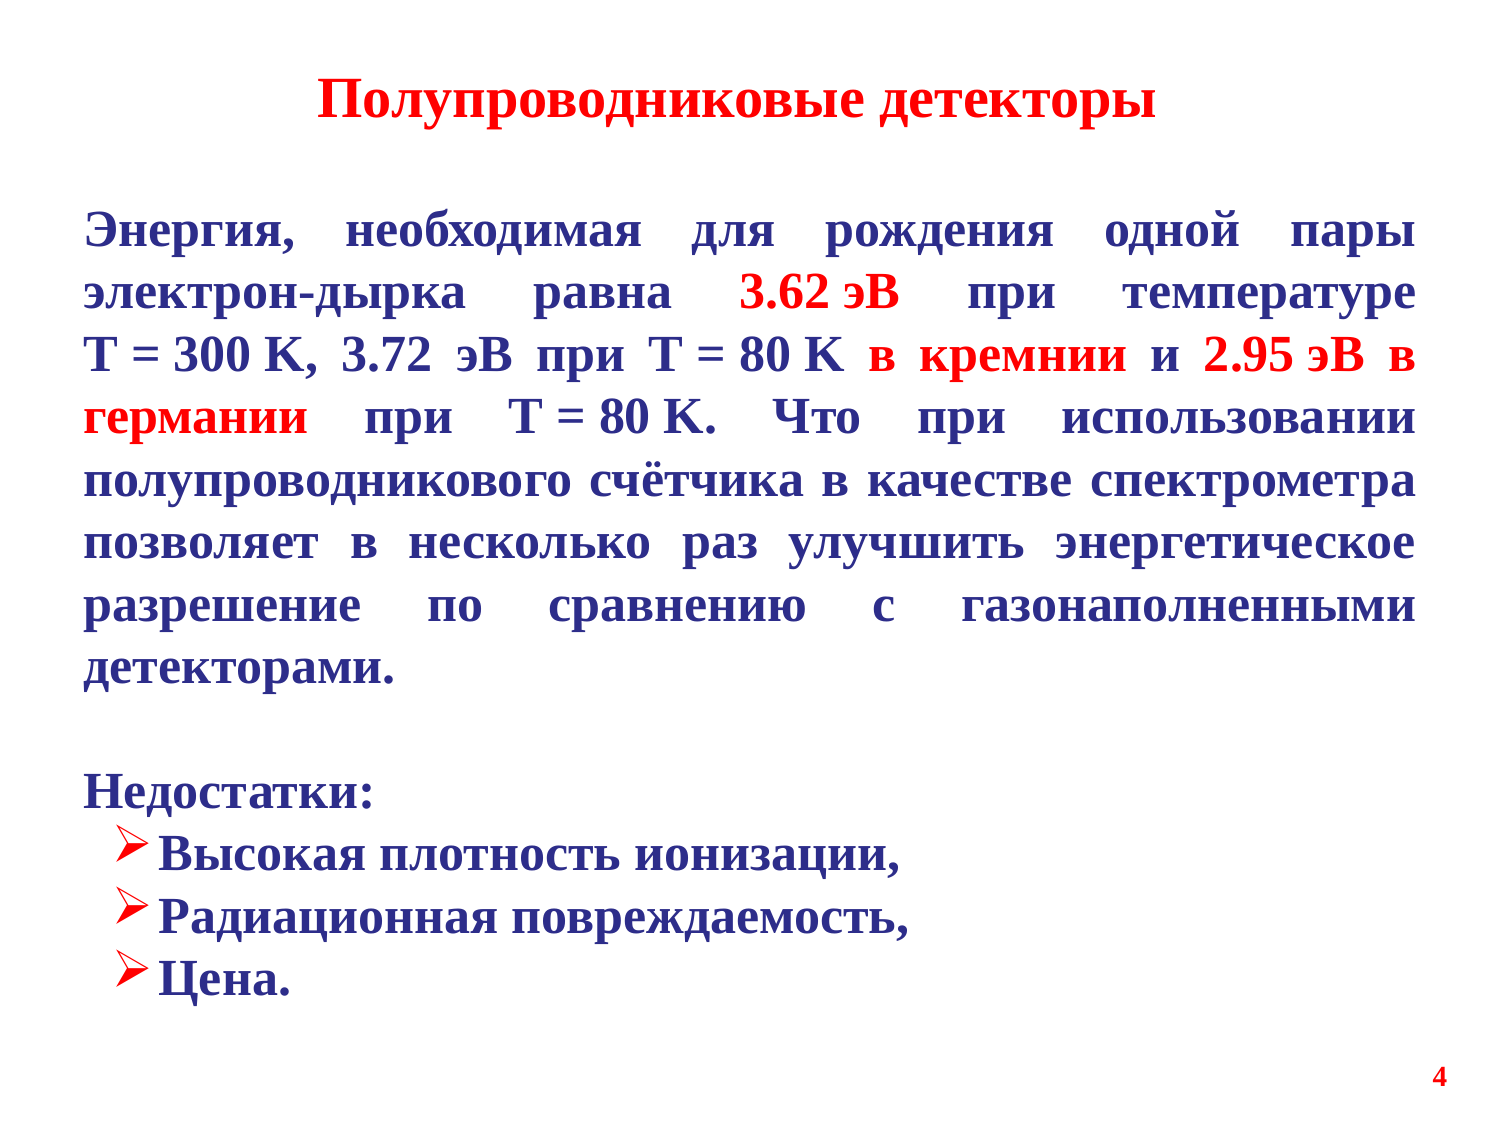

# Полупроводниковые детекторы
Энергия, необходимая для рождения одной пары электрон-дырка равна 3.62 эВ при температуре T = 300 K, 3.72 эВ при T = 80 K в кремнии и 2.95 эВ в германии при T = 80 K. Что при использовании полупроводникового счётчика в качестве спектрометра позволяет в несколько раз улучшить энергетическое разрешение по сравнению с газонаполненными детекторами.

Недостатки:
Высокая плотность ионизации,
Радиационная повреждаемость,
Цена.
4